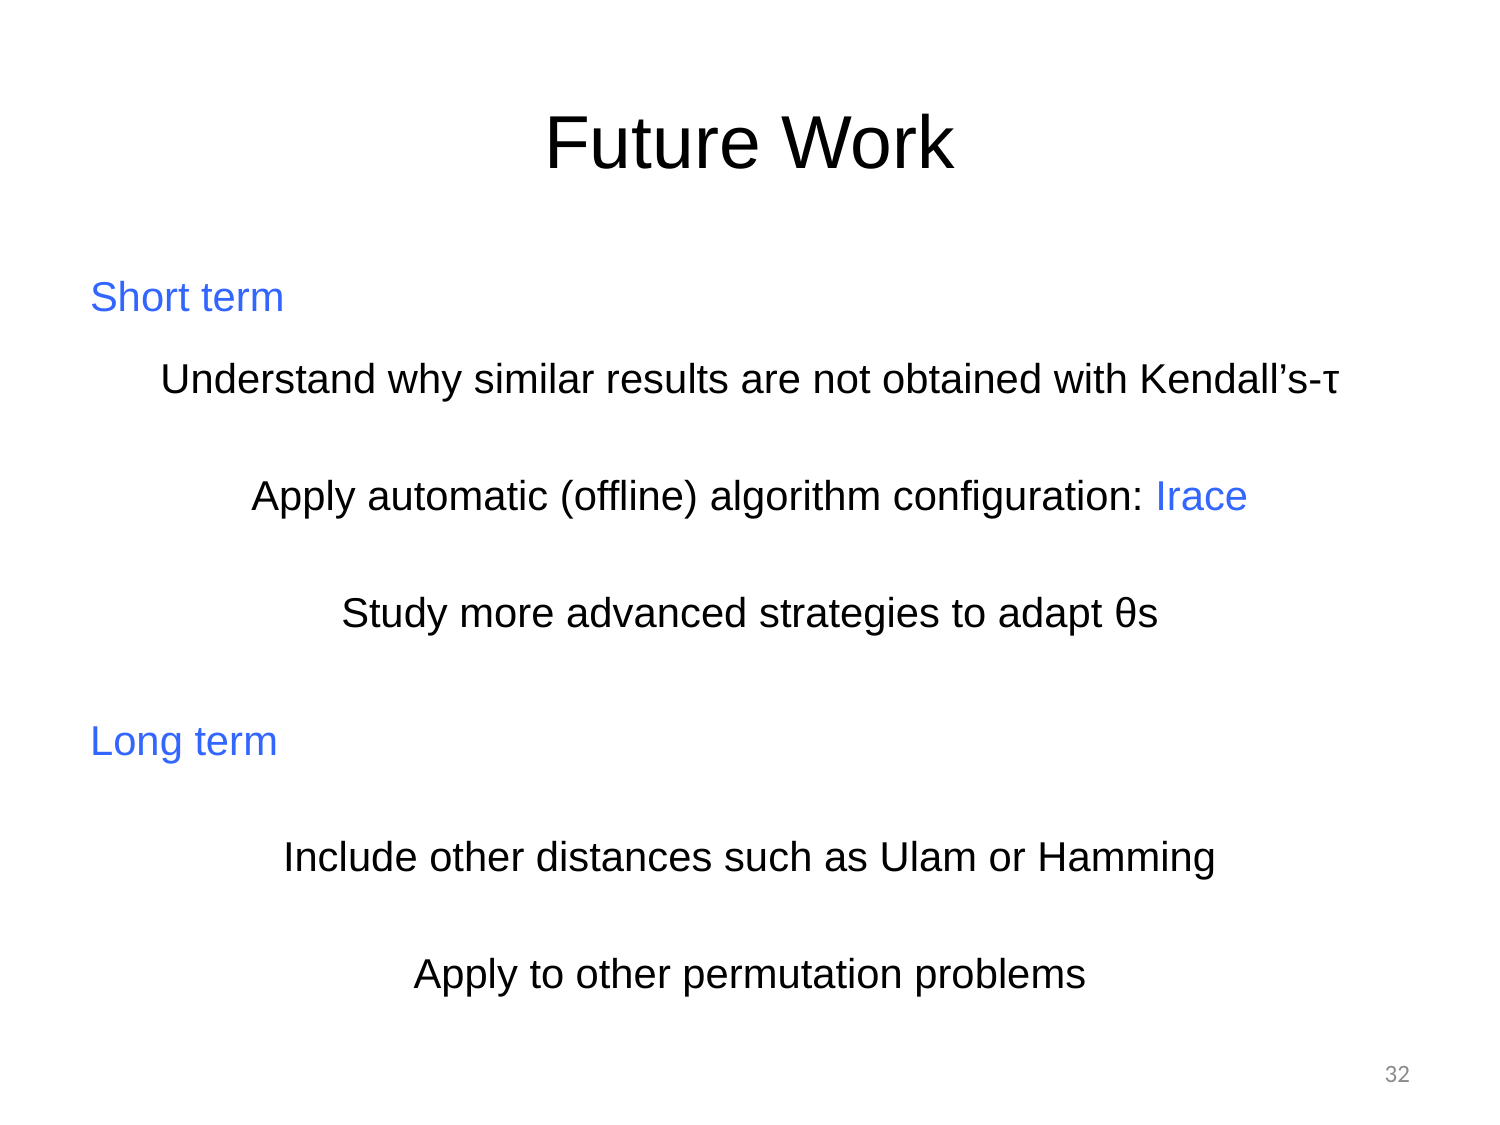

# Future Work
Short term

Understand why similar results are not obtained with Kendall’s-τ

Apply automatic (offline) algorithm configuration: Irace

Study more advanced strategies to adapt θs

Long term

Include other distances such as Ulam or Hamming

Apply to other permutation problems

32